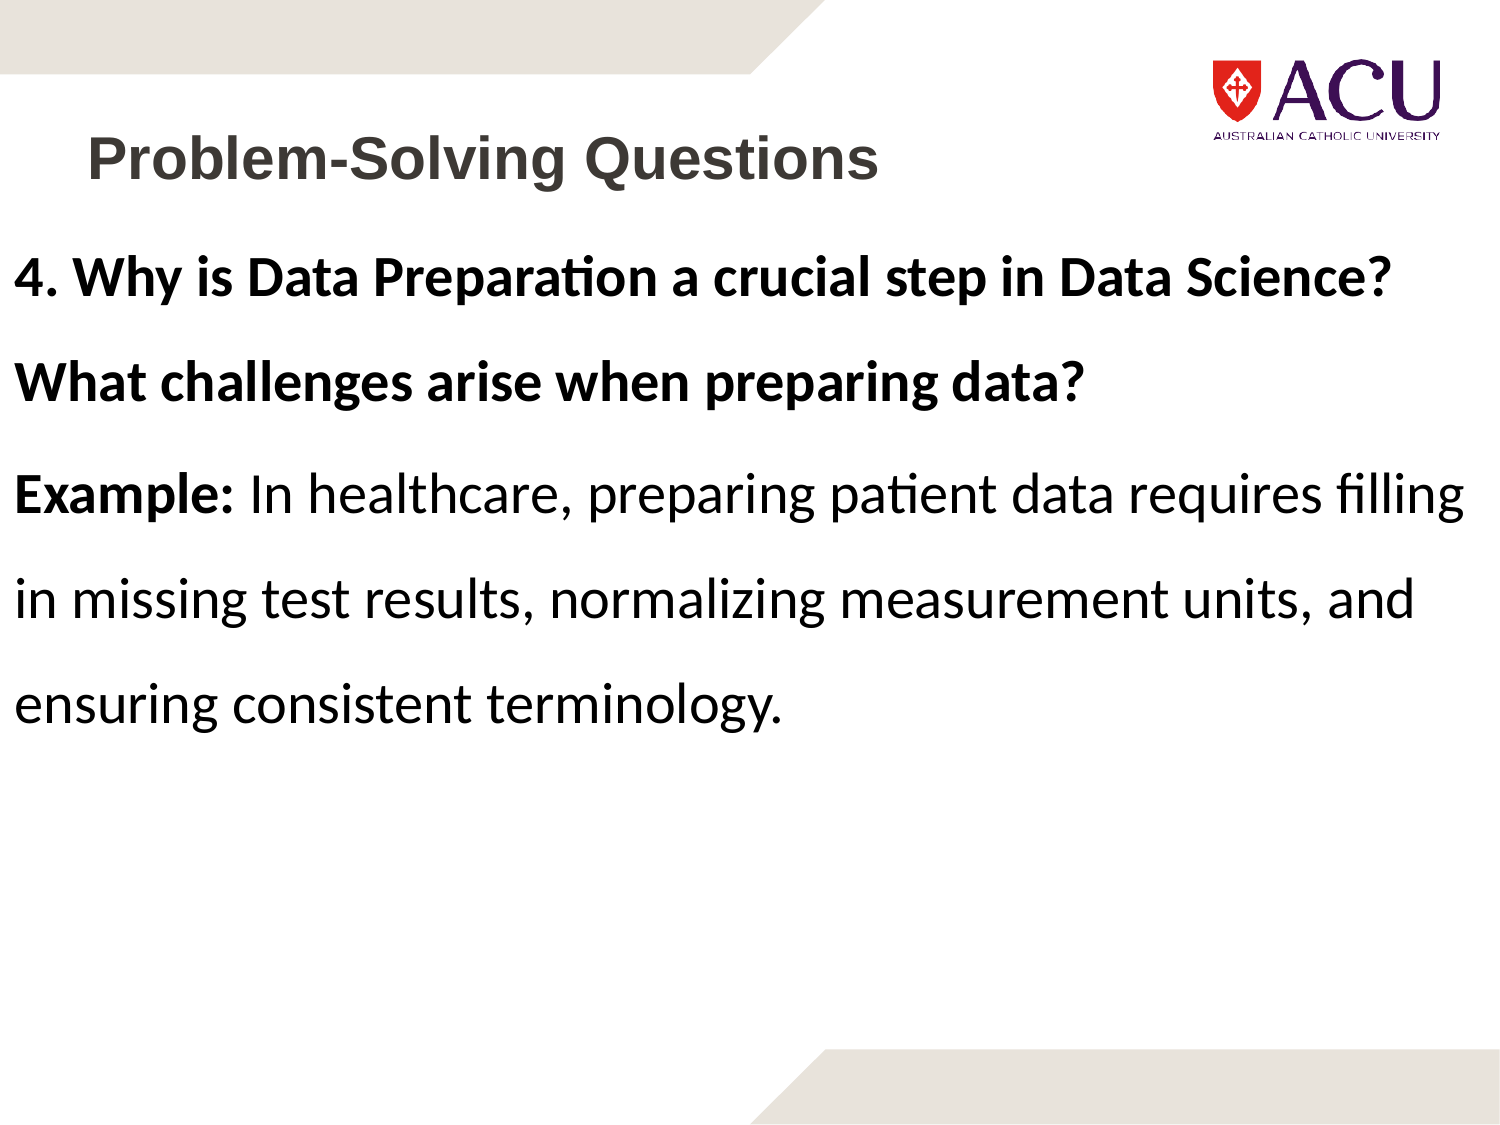

# Problem-Solving Questions
4. Why is Data Preparation a crucial step in Data Science? What challenges arise when preparing data?
Example: In healthcare, preparing patient data requires filling in missing test results, normalizing measurement units, and ensuring consistent terminology.